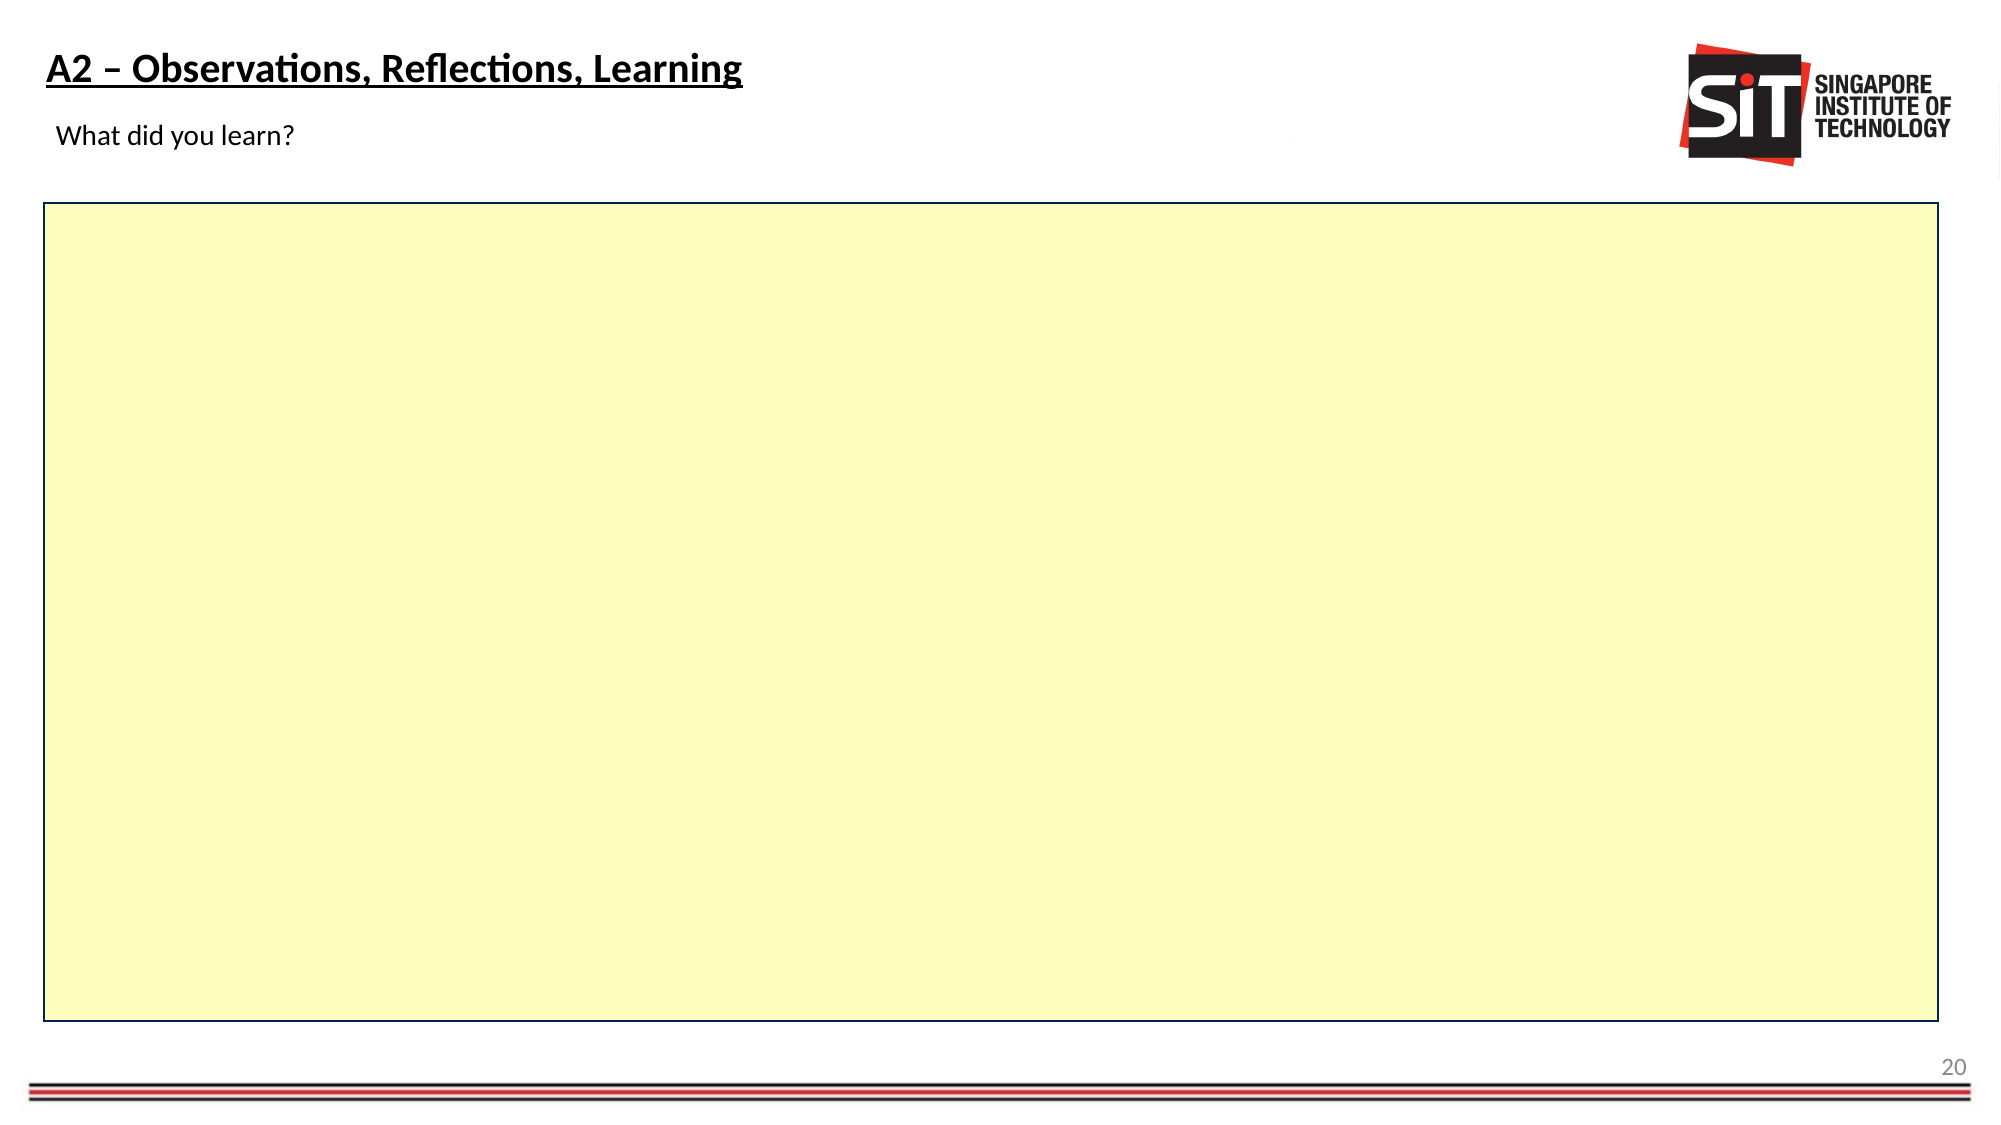

A2 – Observations, Reflections, Learning
What did you learn?

20